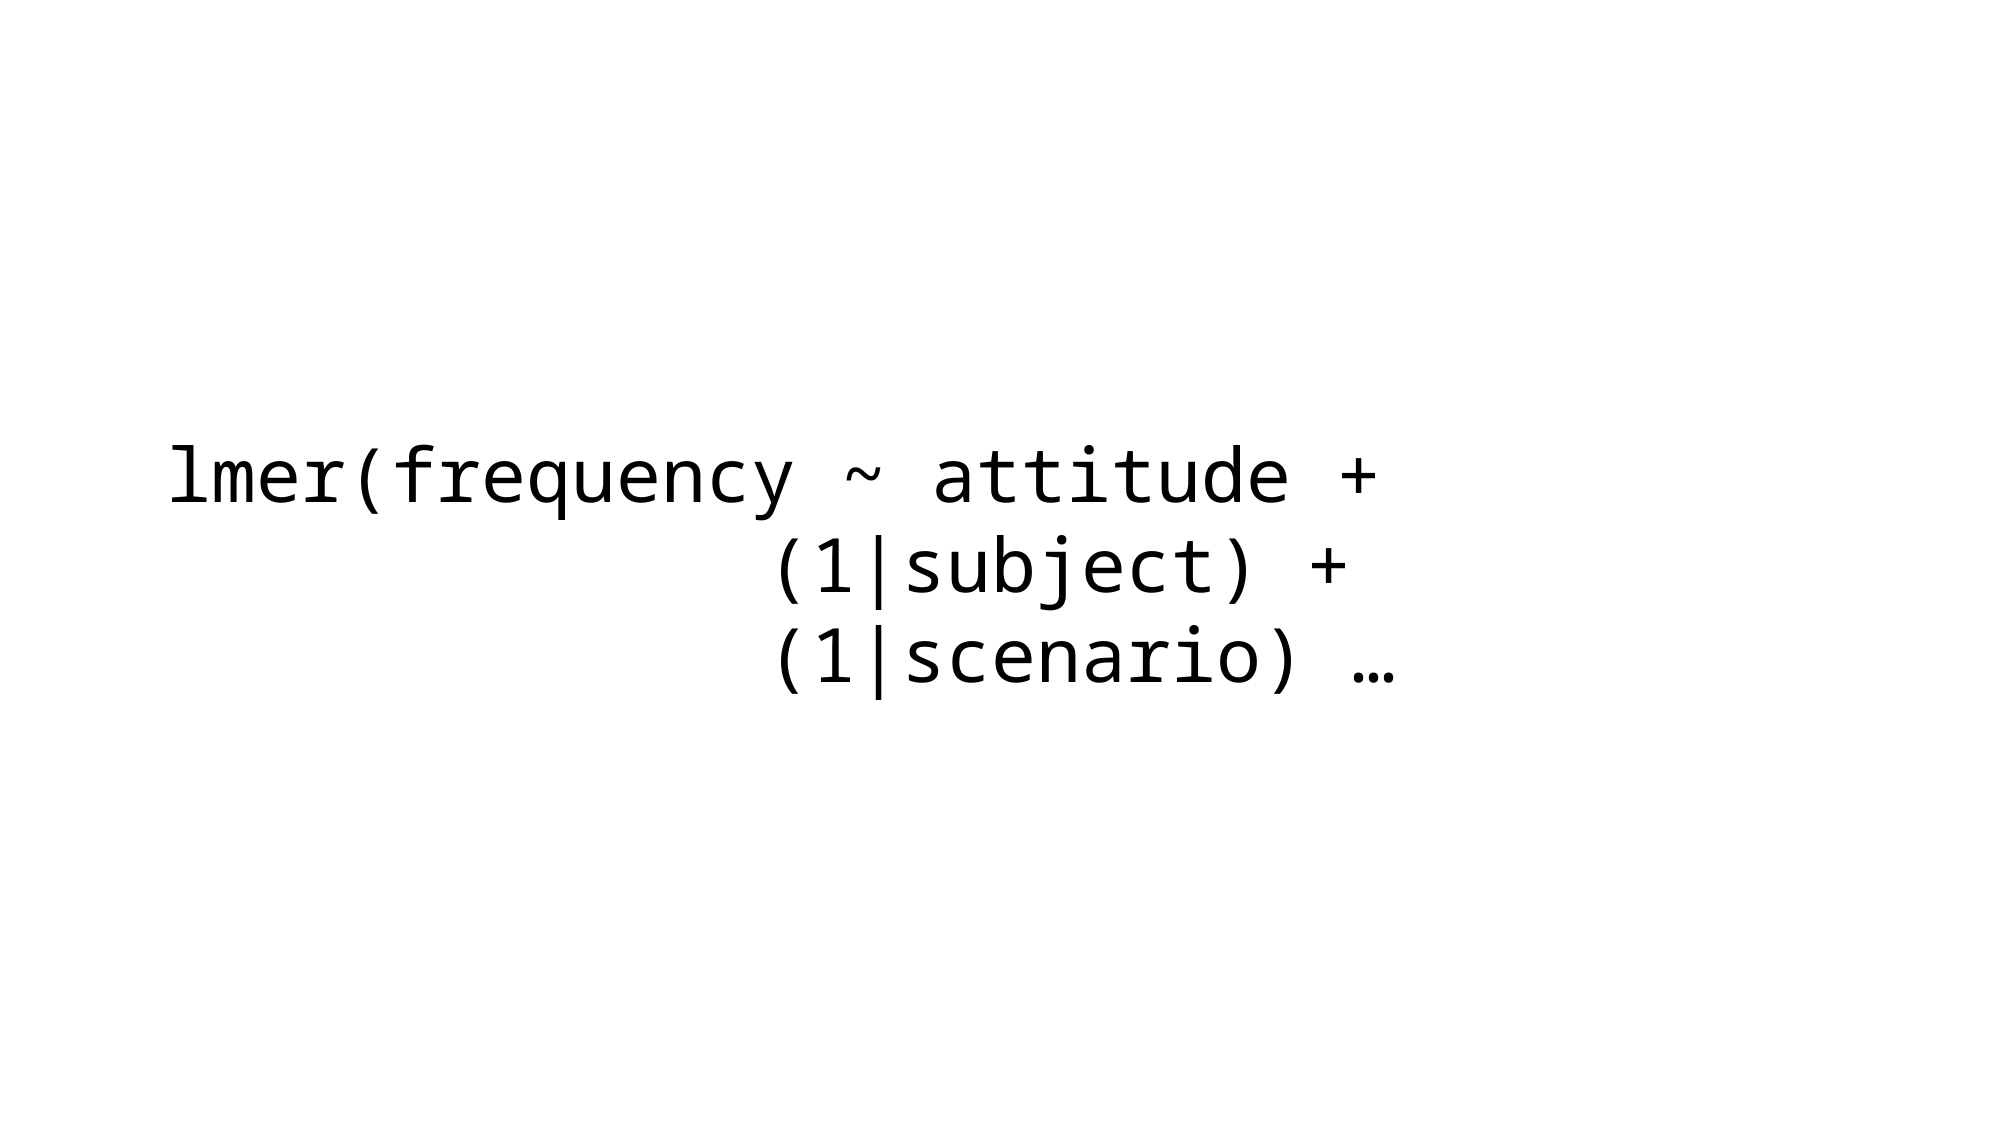

lmer(frequency ~ attitude +
				(1|subject) +
				(1|scenario) …